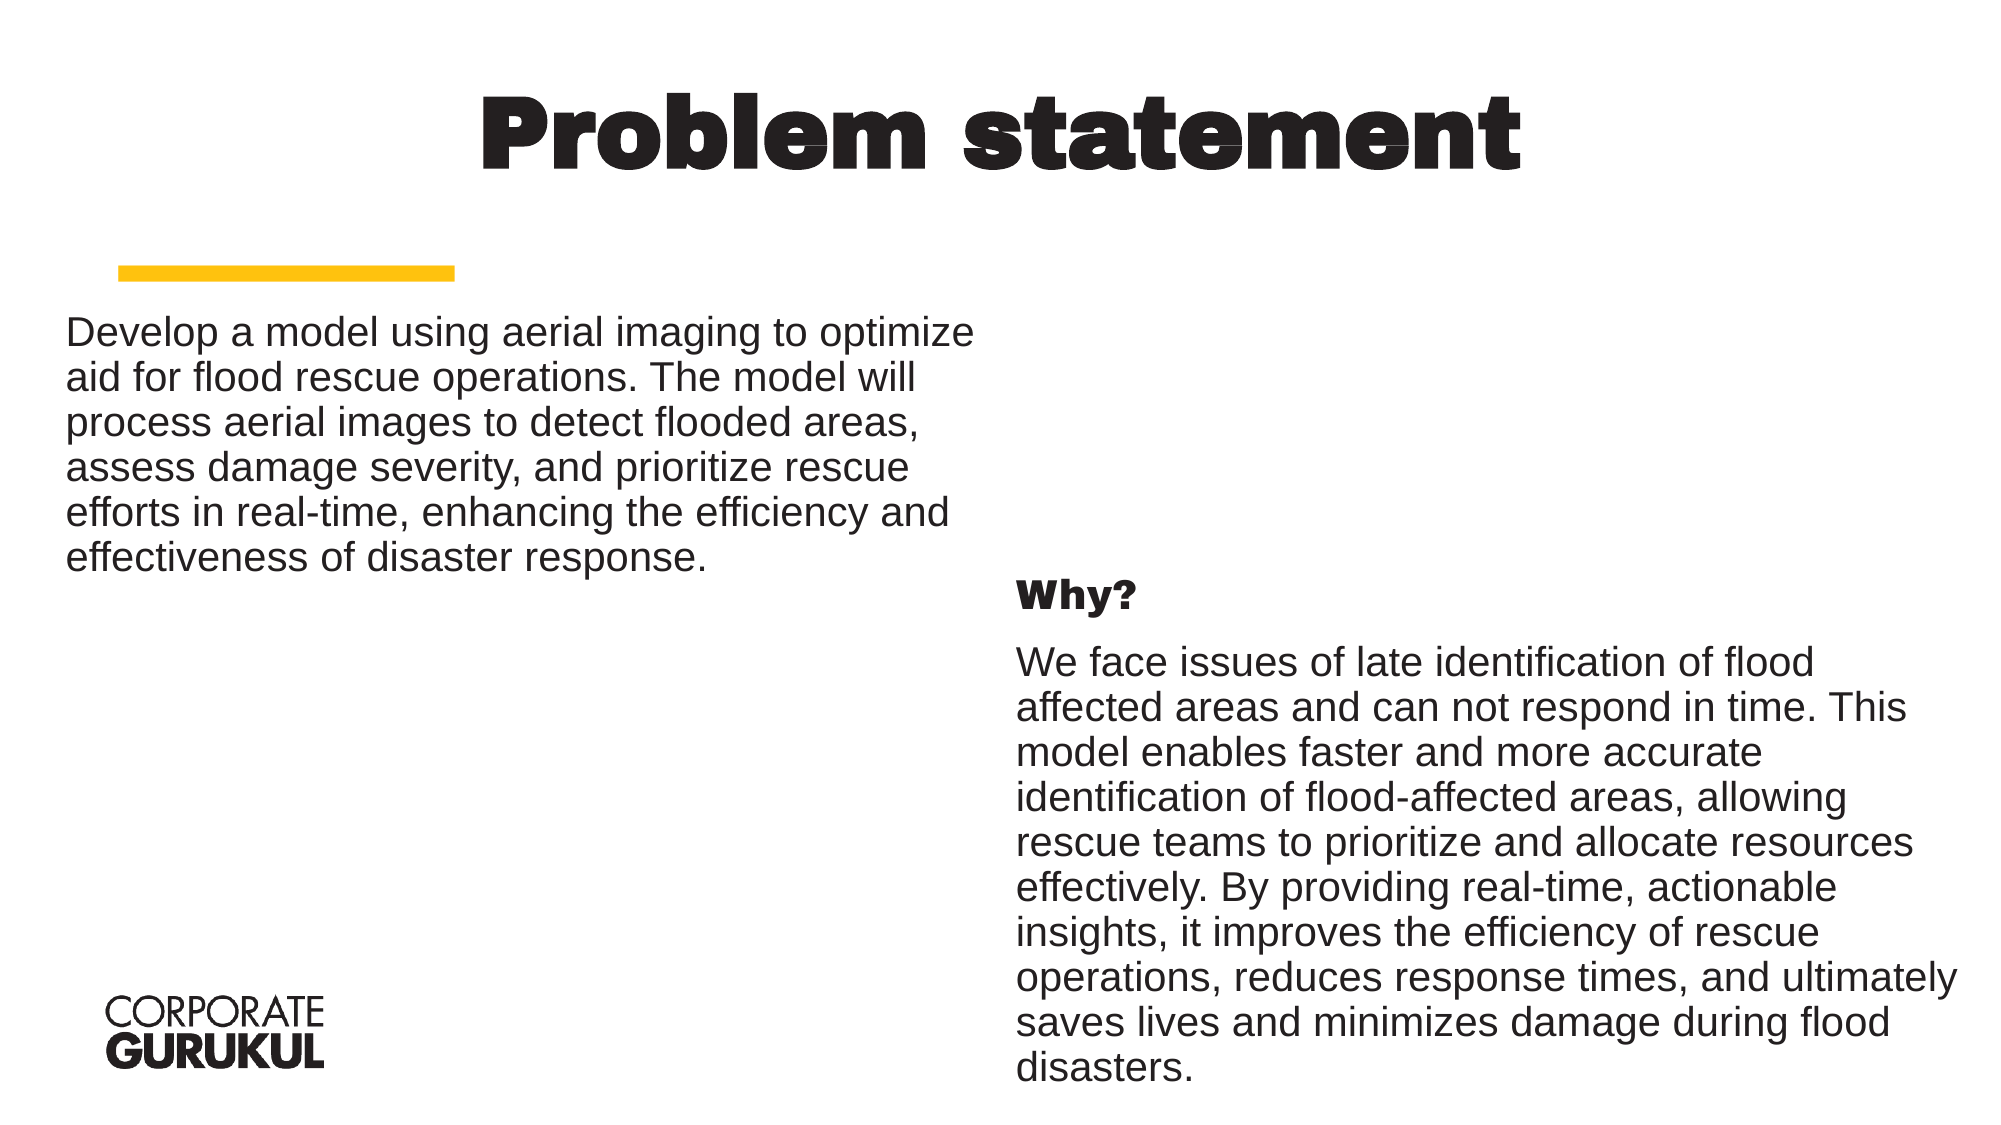

Problem statement
Develop a model using aerial imaging to optimize aid for flood rescue operations. The model will process aerial images to detect flooded areas, assess damage severity, and prioritize rescue efforts in real-time, enhancing the efficiency and effectiveness of disaster response.

Why?
We face issues of late identification of flood affected areas and can not respond in time. This model enables faster and more accurate identification of flood-affected areas, allowing rescue teams to prioritize and allocate resources effectively. By providing real-time, actionable insights, it improves the efficiency of rescue operations, reduces response times, and ultimately saves lives and minimizes damage during flood disasters.